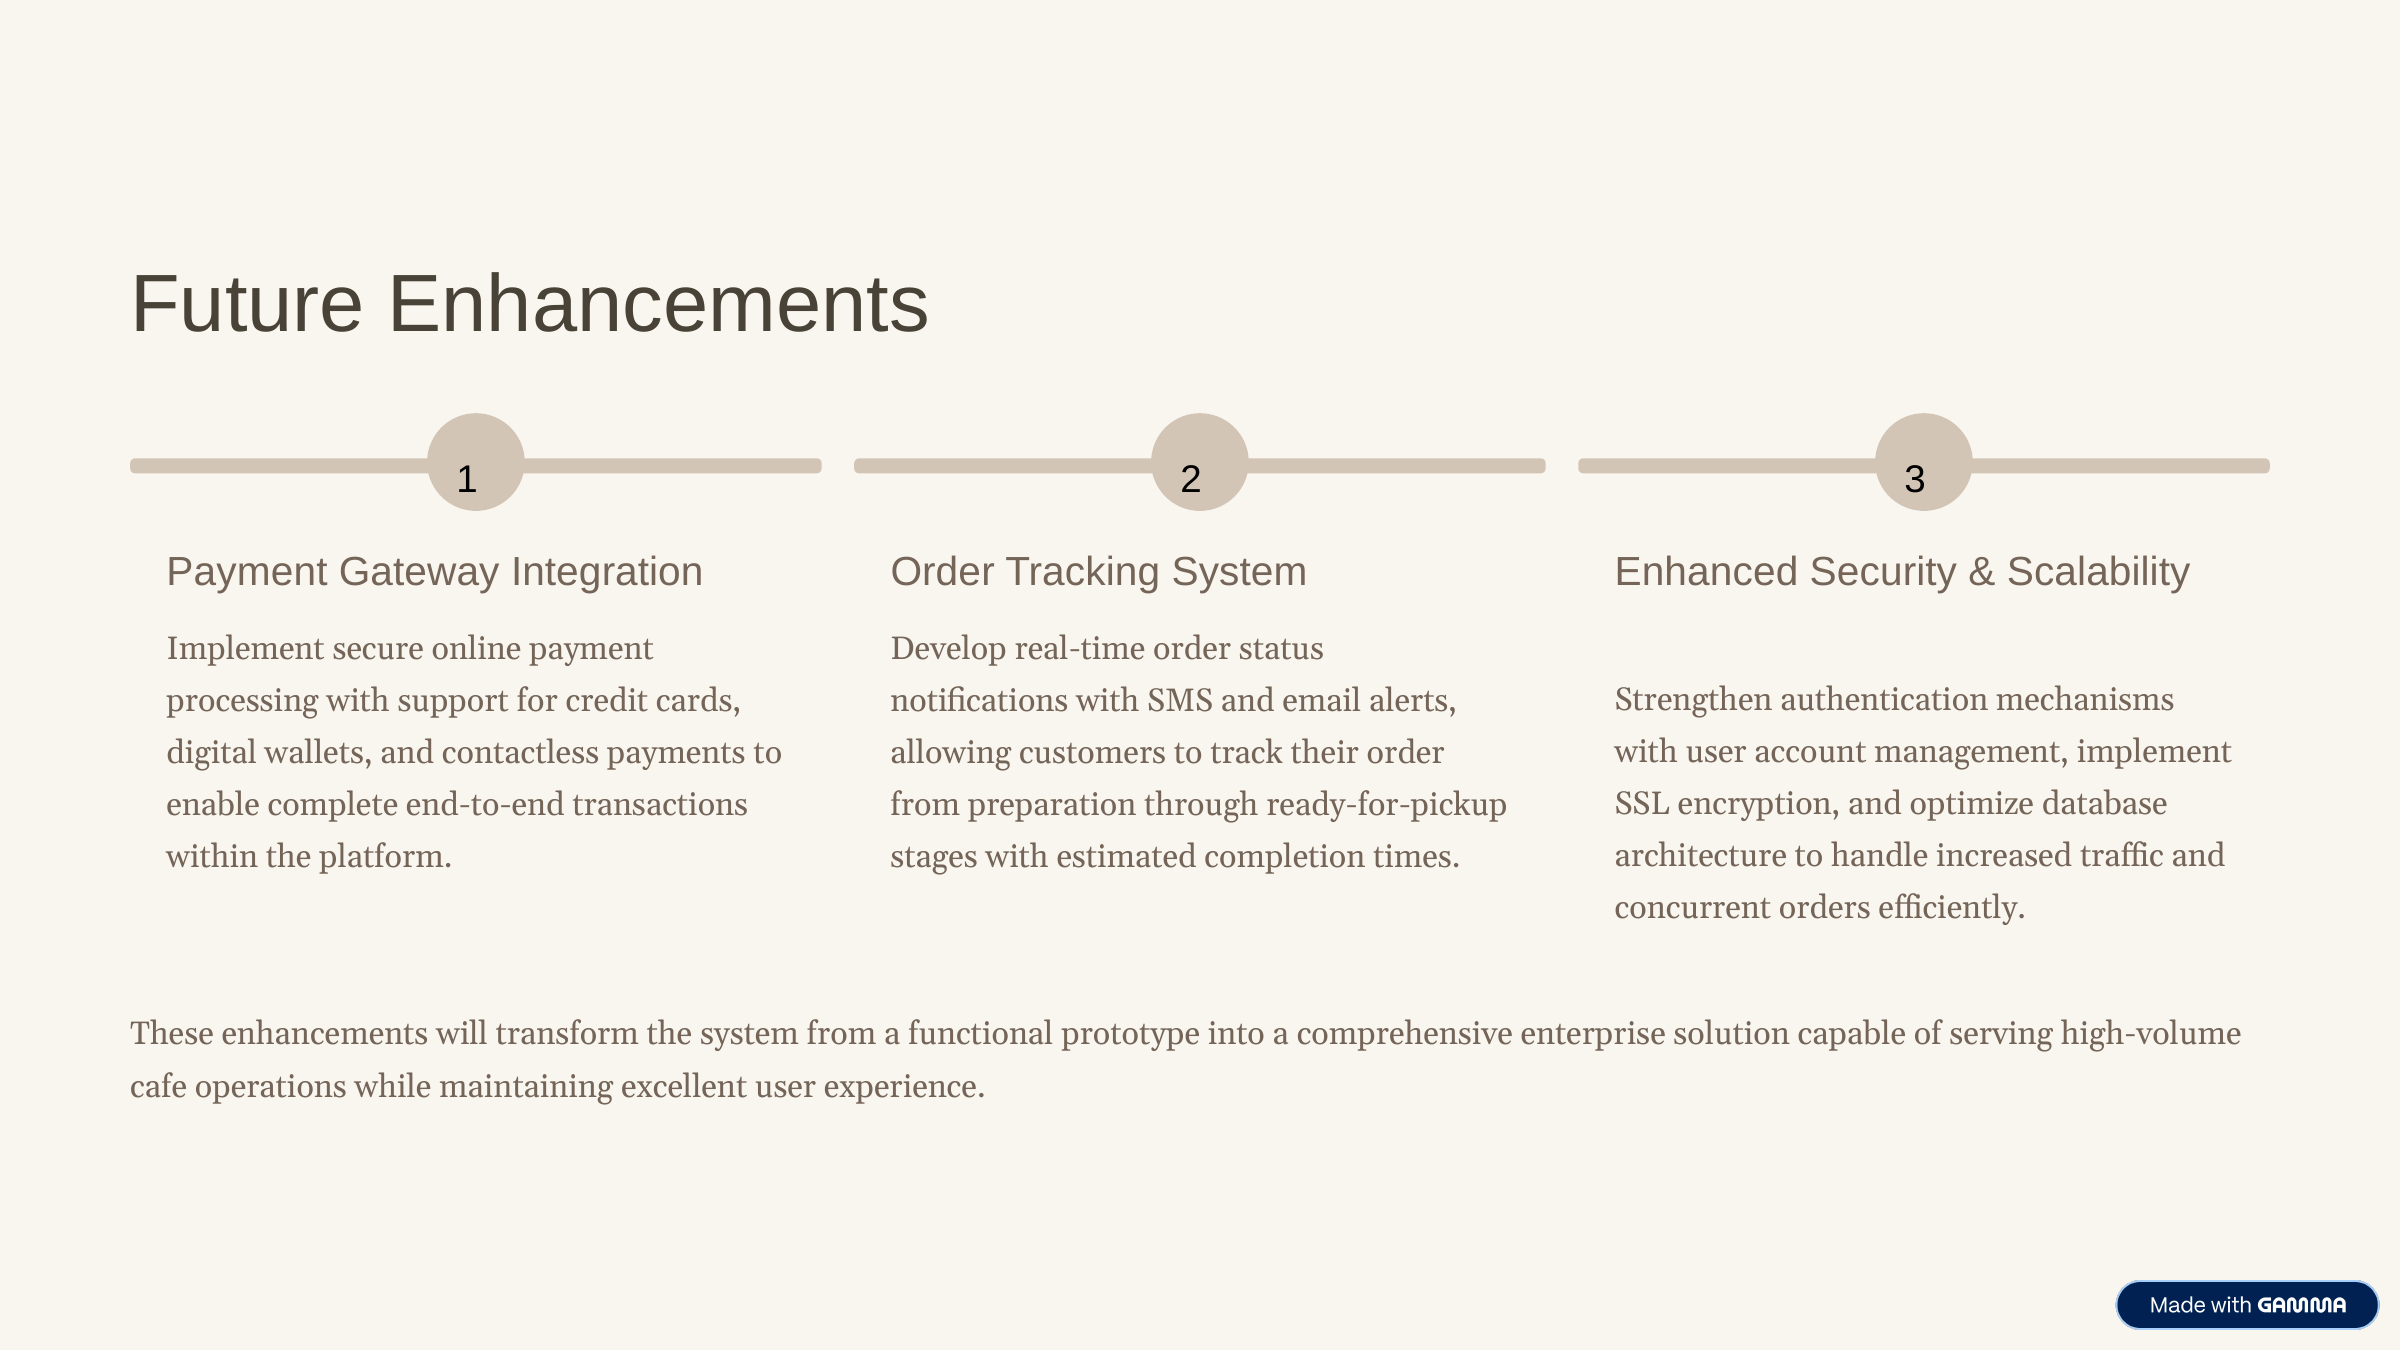

Future Enhancements

1
2
3

Payment Gateway Integration
Order Tracking System
Enhanced Security & Scalability
Implement secure online payment processing with support for credit cards, digital wallets, and contactless payments to enable complete end-to-end transactions within the platform.
Develop real-time order status notifications with SMS and email alerts, allowing customers to track their order from preparation through ready-for-pickup stages with estimated completion times.
Strengthen authentication mechanisms with user account management, implement SSL encryption, and optimize database architecture to handle increased traffic and concurrent orders efficiently.
These enhancements will transform the system from a functional prototype into a comprehensive enterprise solution capable of serving high-volume cafe operations while maintaining excellent user experience.